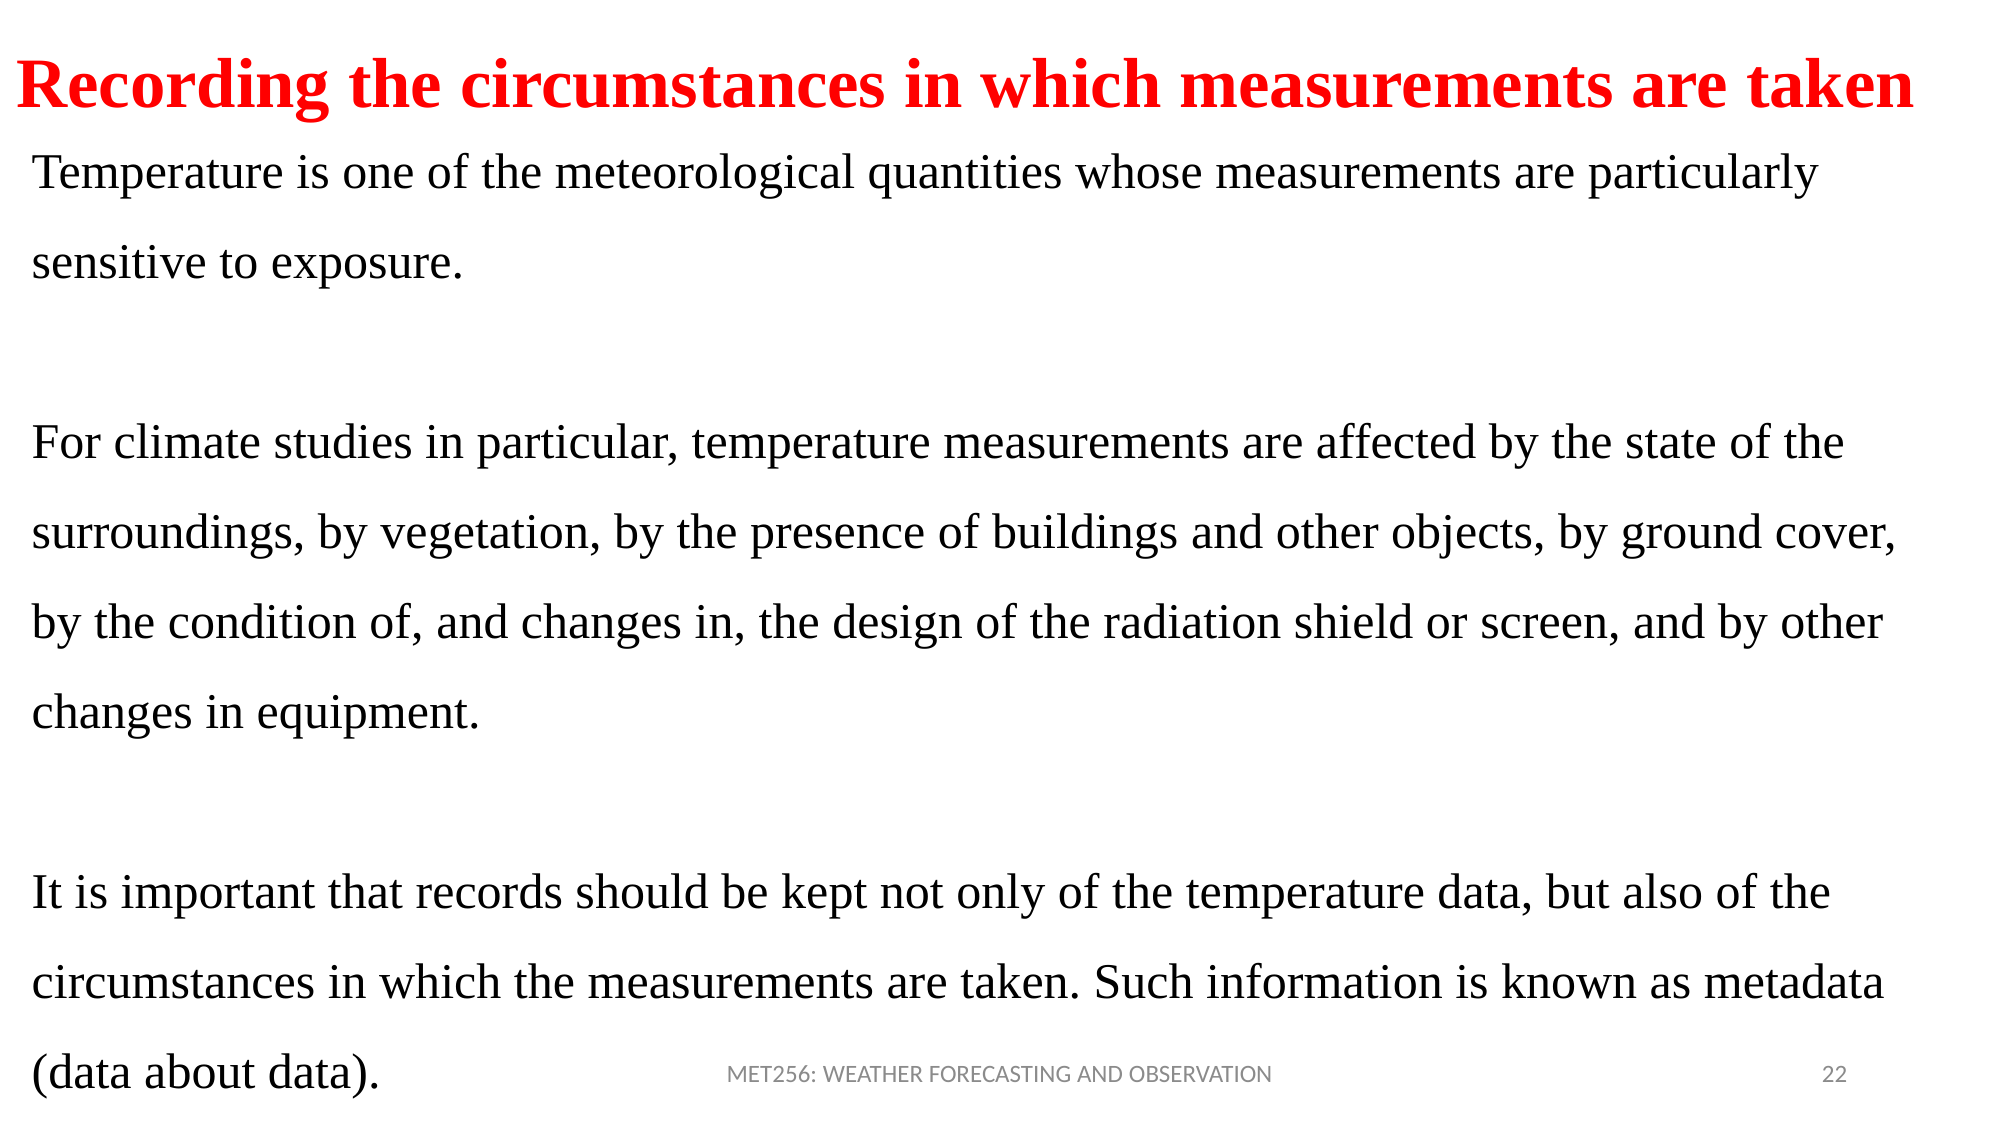

Recording the circumstances in which measurements are taken
Temperature is one of the meteorological quantities whose measurements are particularly sensitive to exposure.

For climate studies in particular, temperature measurements are affected by the state of the surroundings, by vegetation, by the presence of buildings and other objects, by ground cover, by the condition of, and changes in, the design of the radiation shield or screen, and by other changes in equipment.

It is important that records should be kept not only of the temperature data, but also of the circumstances in which the measurements are taken. Such information is known as metadata (data about data).
MET256: WEATHER FORECASTING AND OBSERVATION
22